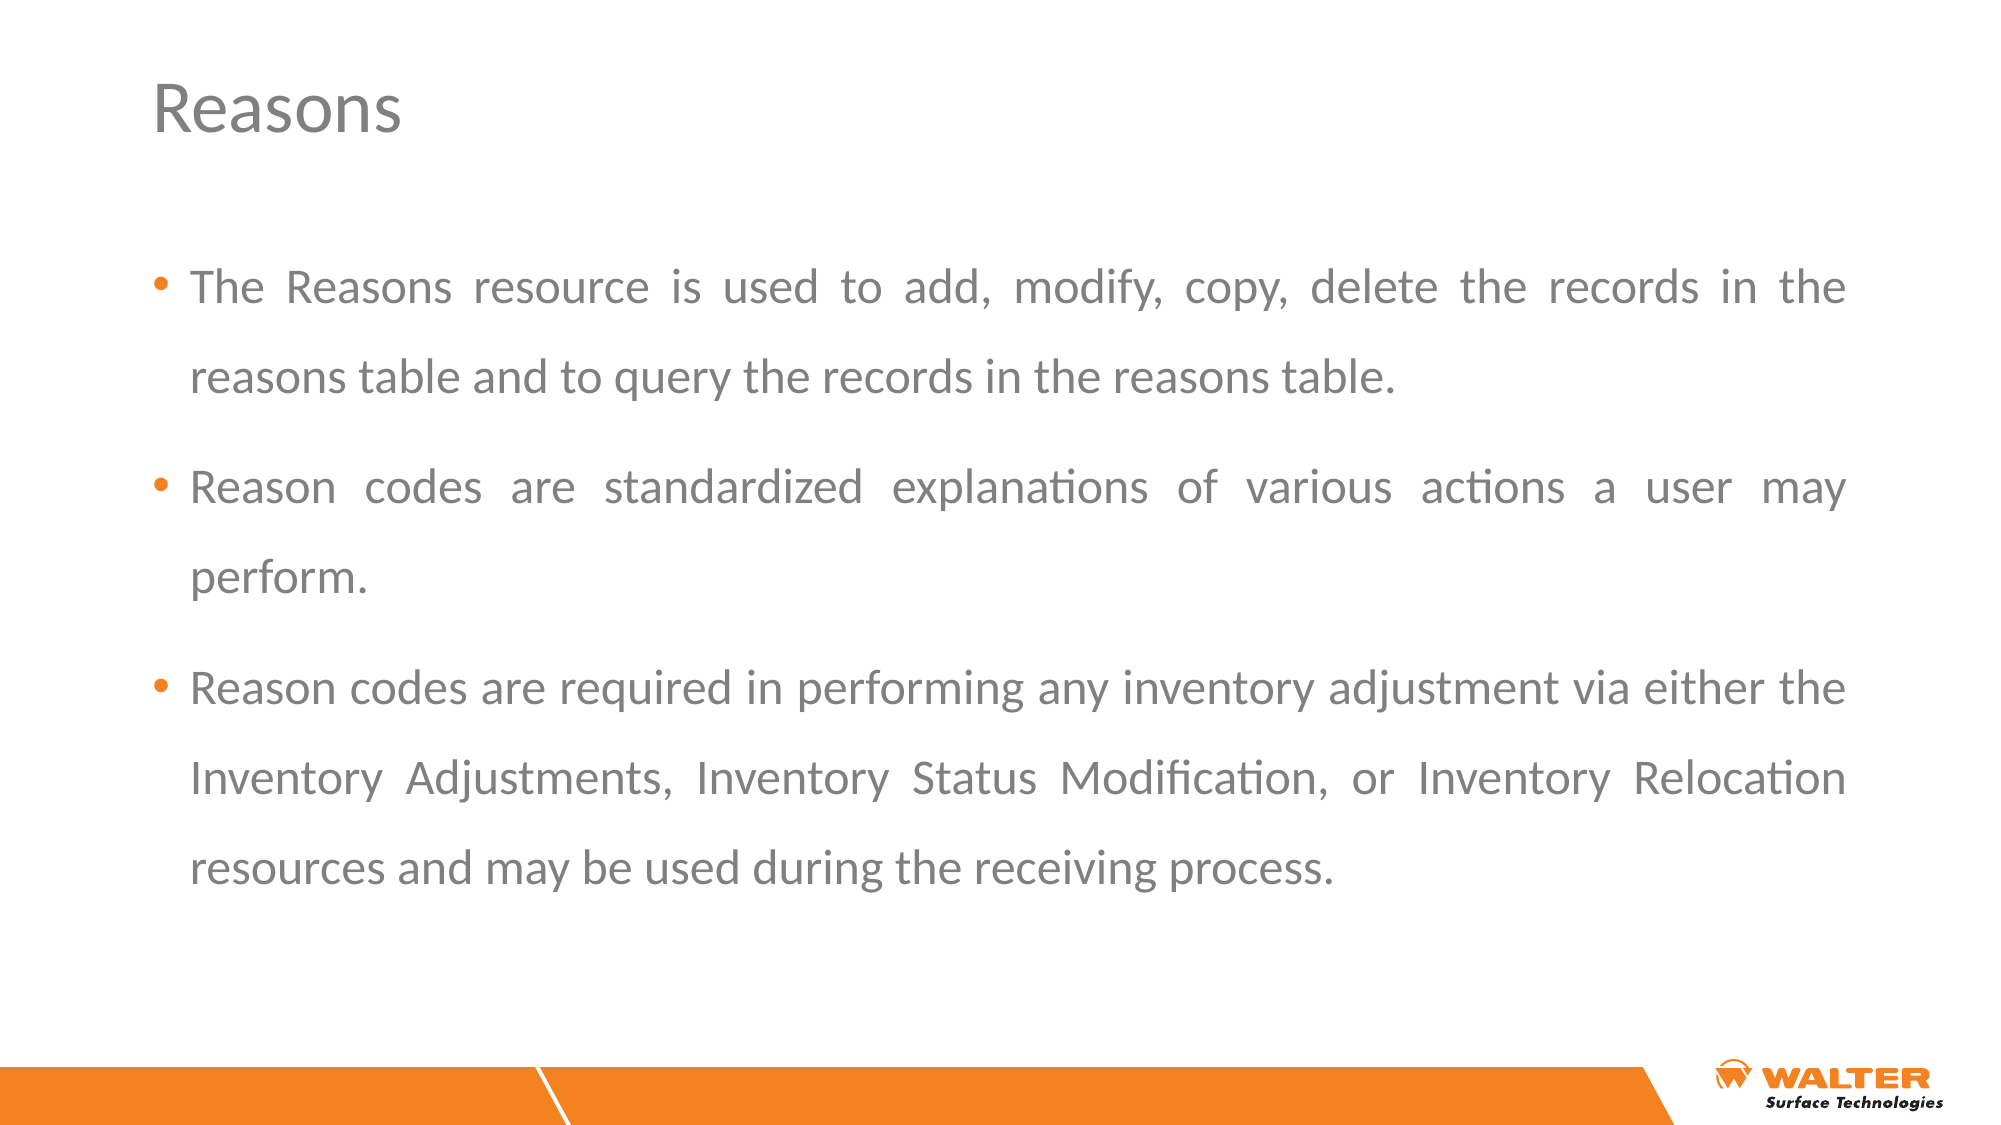

# Reasons
The Reasons resource is used to add, modify, copy, delete the records in the reasons table and to query the records in the reasons table.
Reason codes are standardized explanations of various actions a user may perform.
Reason codes are required in performing any inventory adjustment via either the Inventory Adjustments, Inventory Status Modification, or Inventory Relocation resources and may be used during the receiving process.